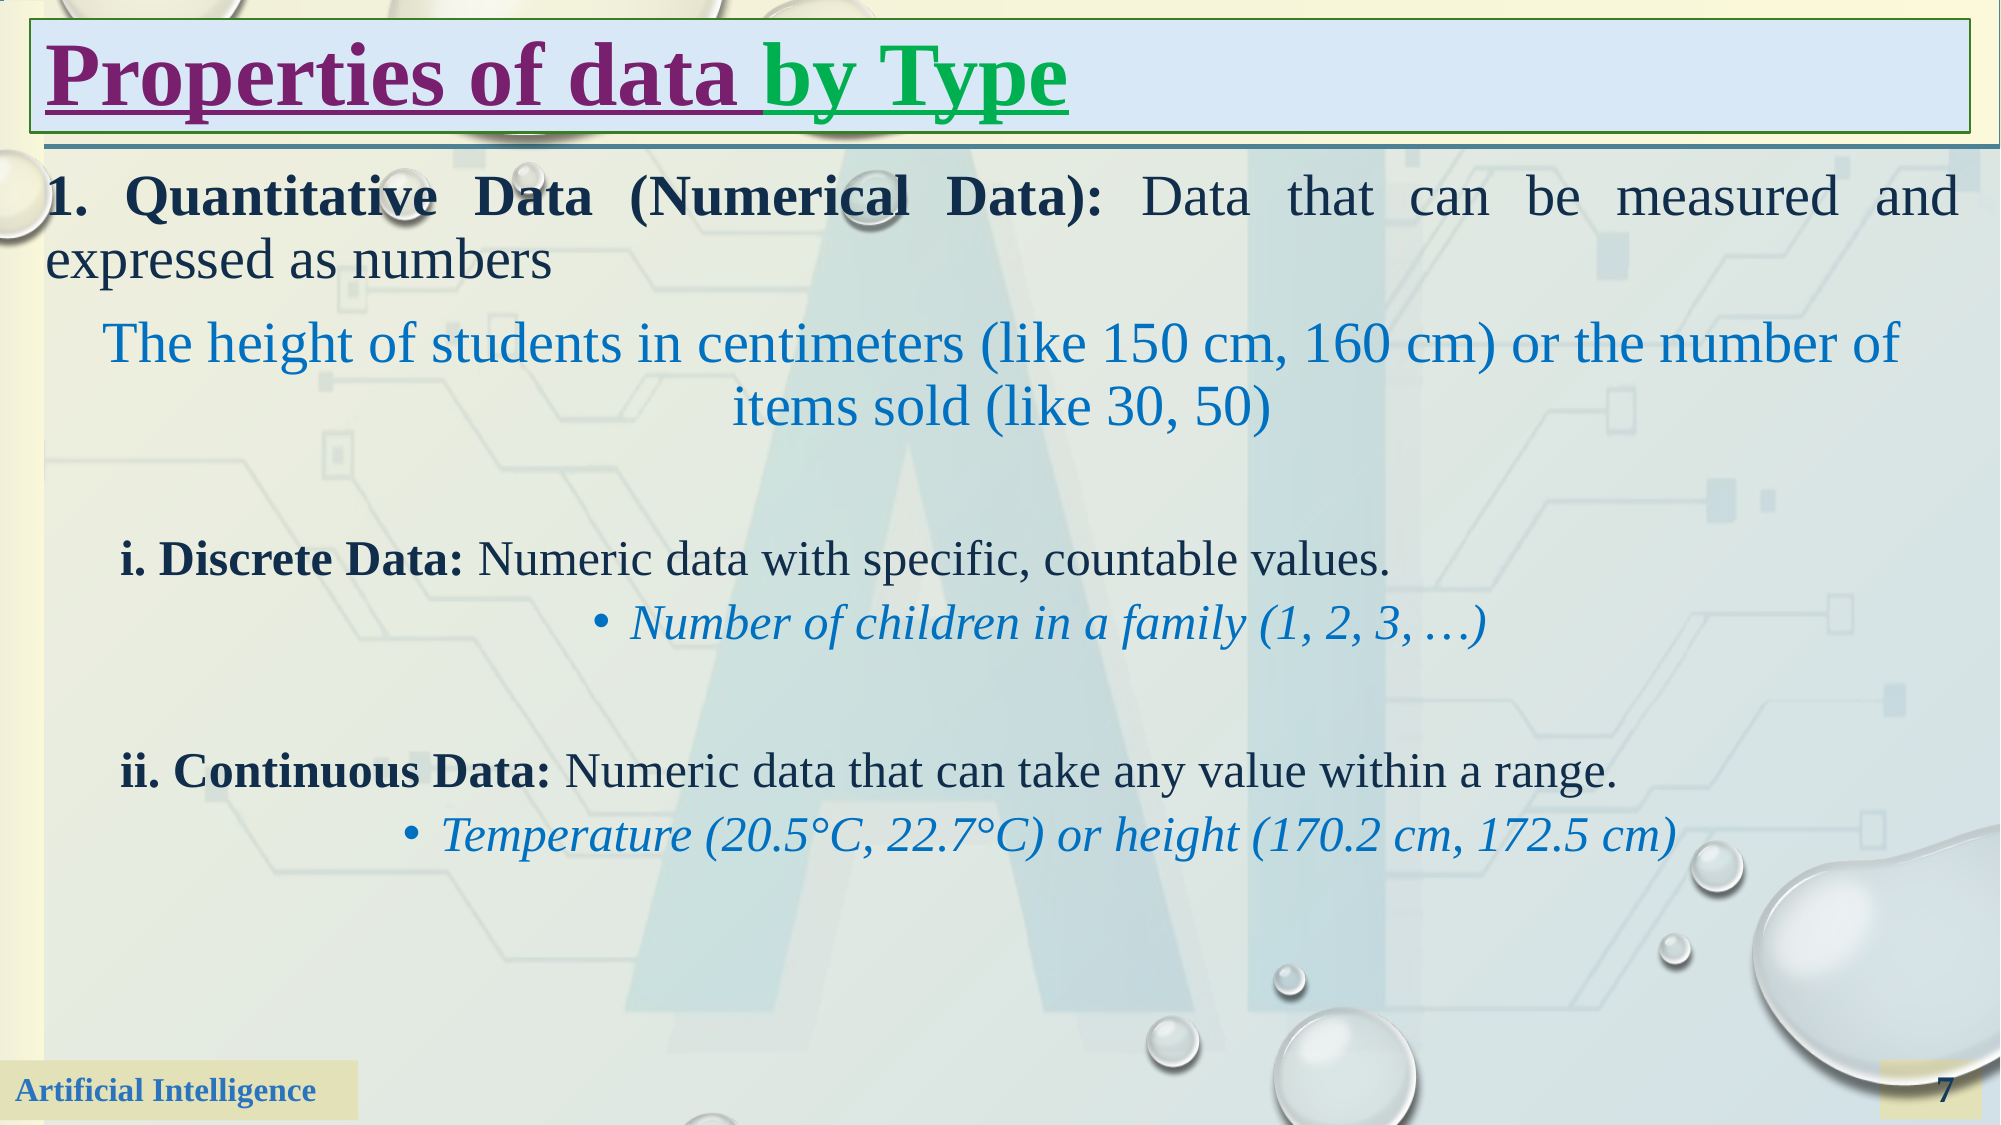

# Properties of data by Type
1. Quantitative Data (Numerical Data): Data that can be measured and expressed as numbers
The height of students in centimeters (like 150 cm, 160 cm) or the number of items sold (like 30, 50)

i. Discrete Data: Numeric data with specific, countable values.
Number of children in a family (1, 2, 3, …)

ii. Continuous Data: Numeric data that can take any value within a range.
Temperature (20.5°C, 22.7°C) or height (170.2 cm, 172.5 cm)

7